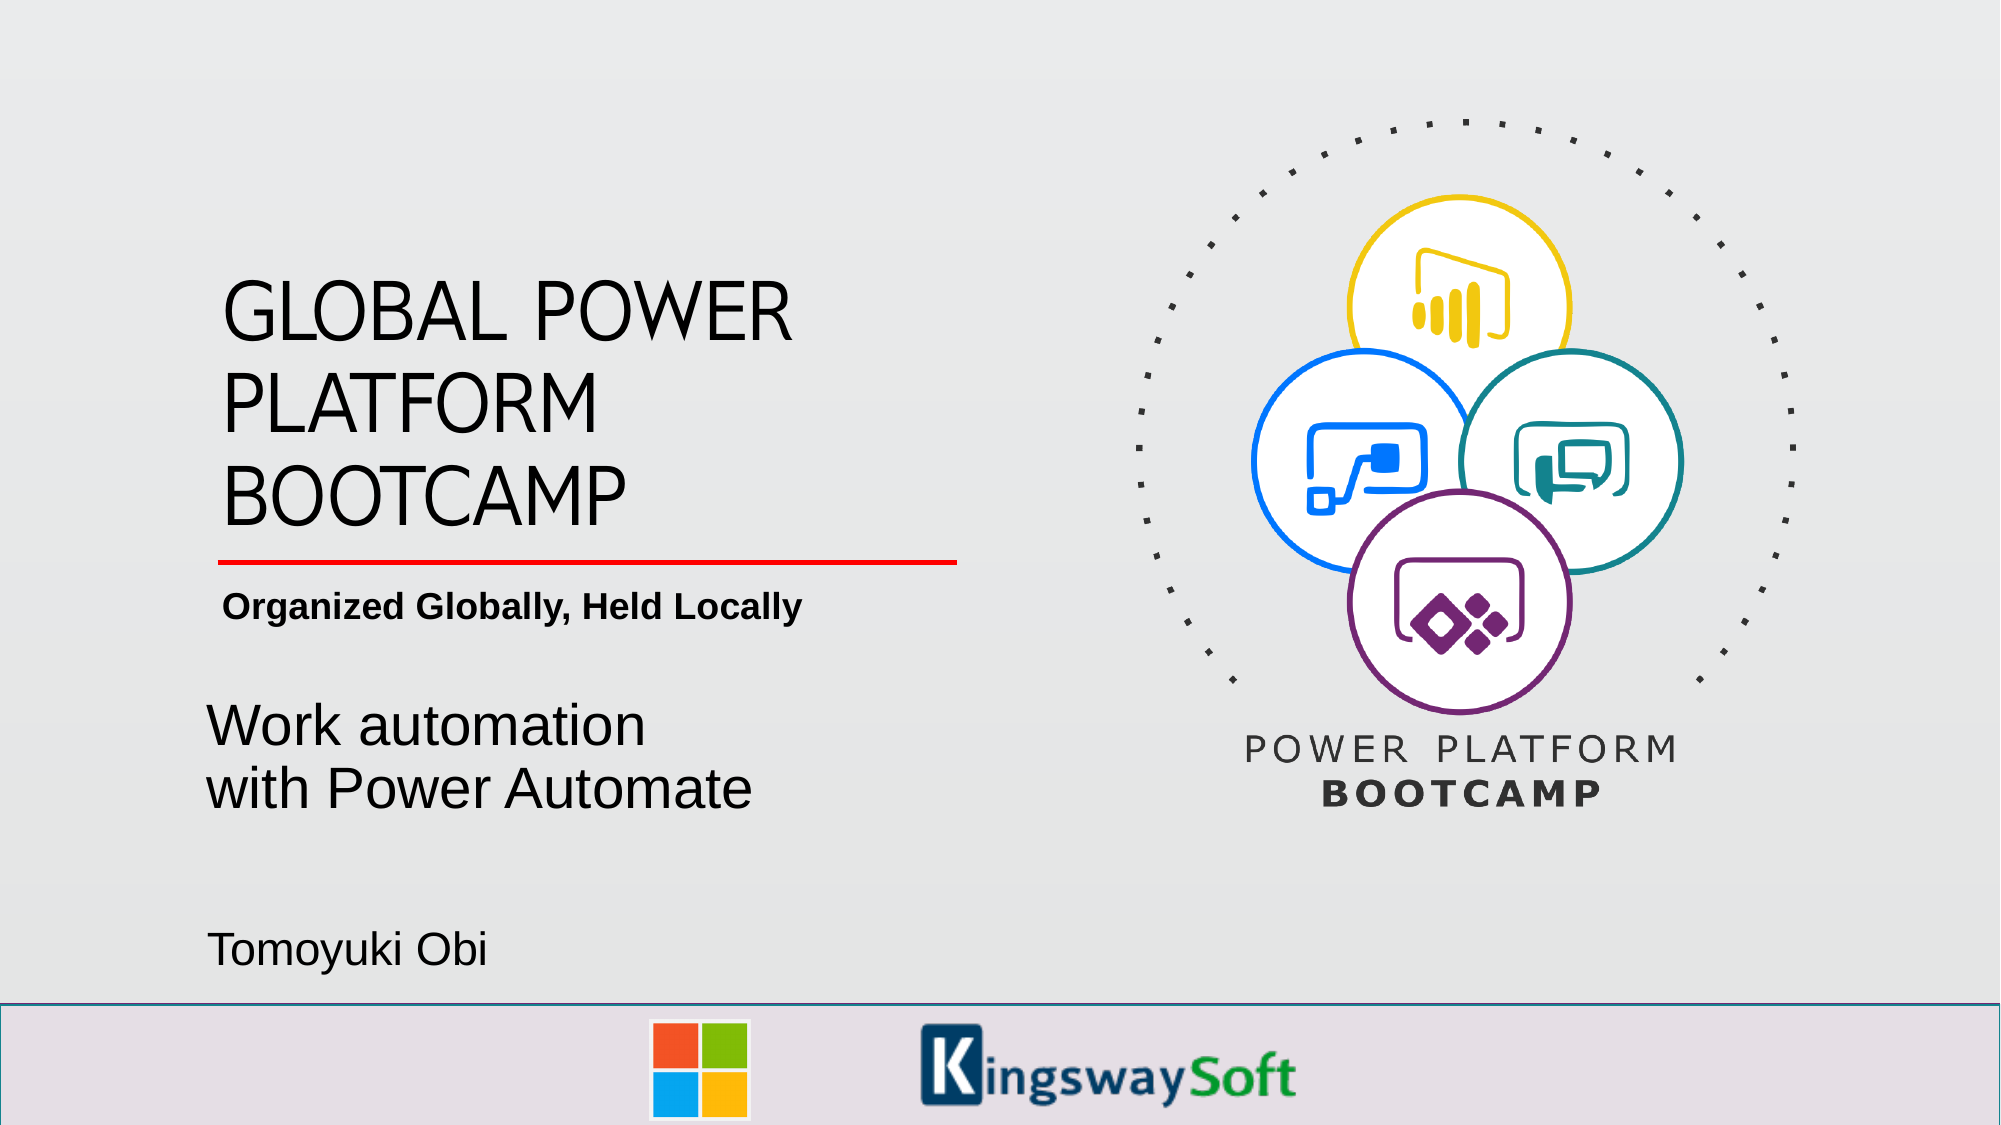

Work automation
with Power Automate
Tomoyuki Obi